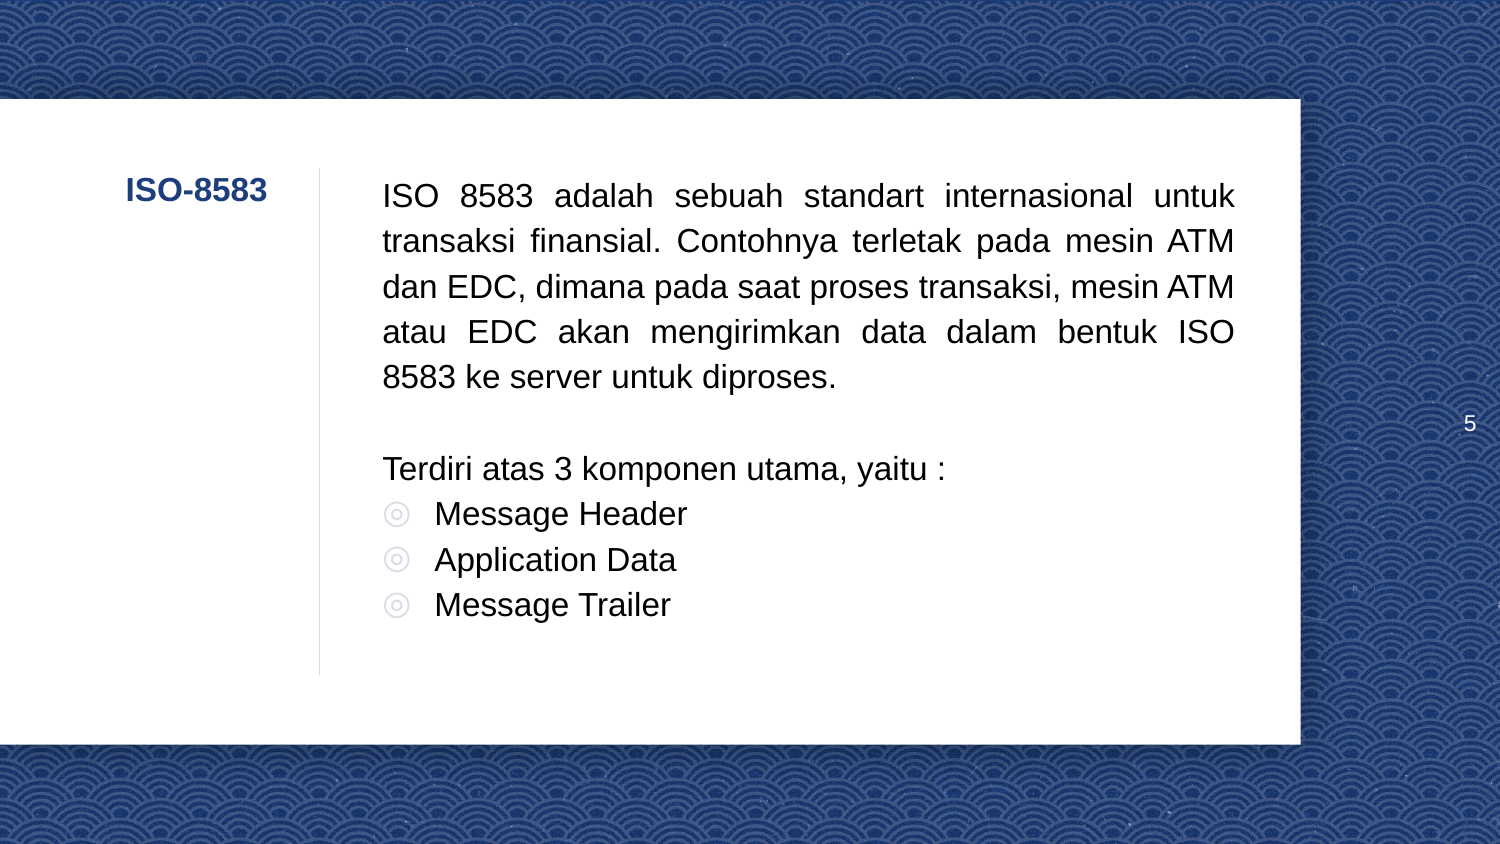

5
# ISO-8583
ISO 8583 adalah sebuah standart internasional untuk transaksi finansial. Contohnya terletak pada mesin ATM dan EDC, dimana pada saat proses transaksi, mesin ATM atau EDC akan mengirimkan data dalam bentuk ISO 8583 ke server untuk diproses.

Terdiri atas 3 komponen utama, yaitu :
Message Header
Application Data
Message Trailer